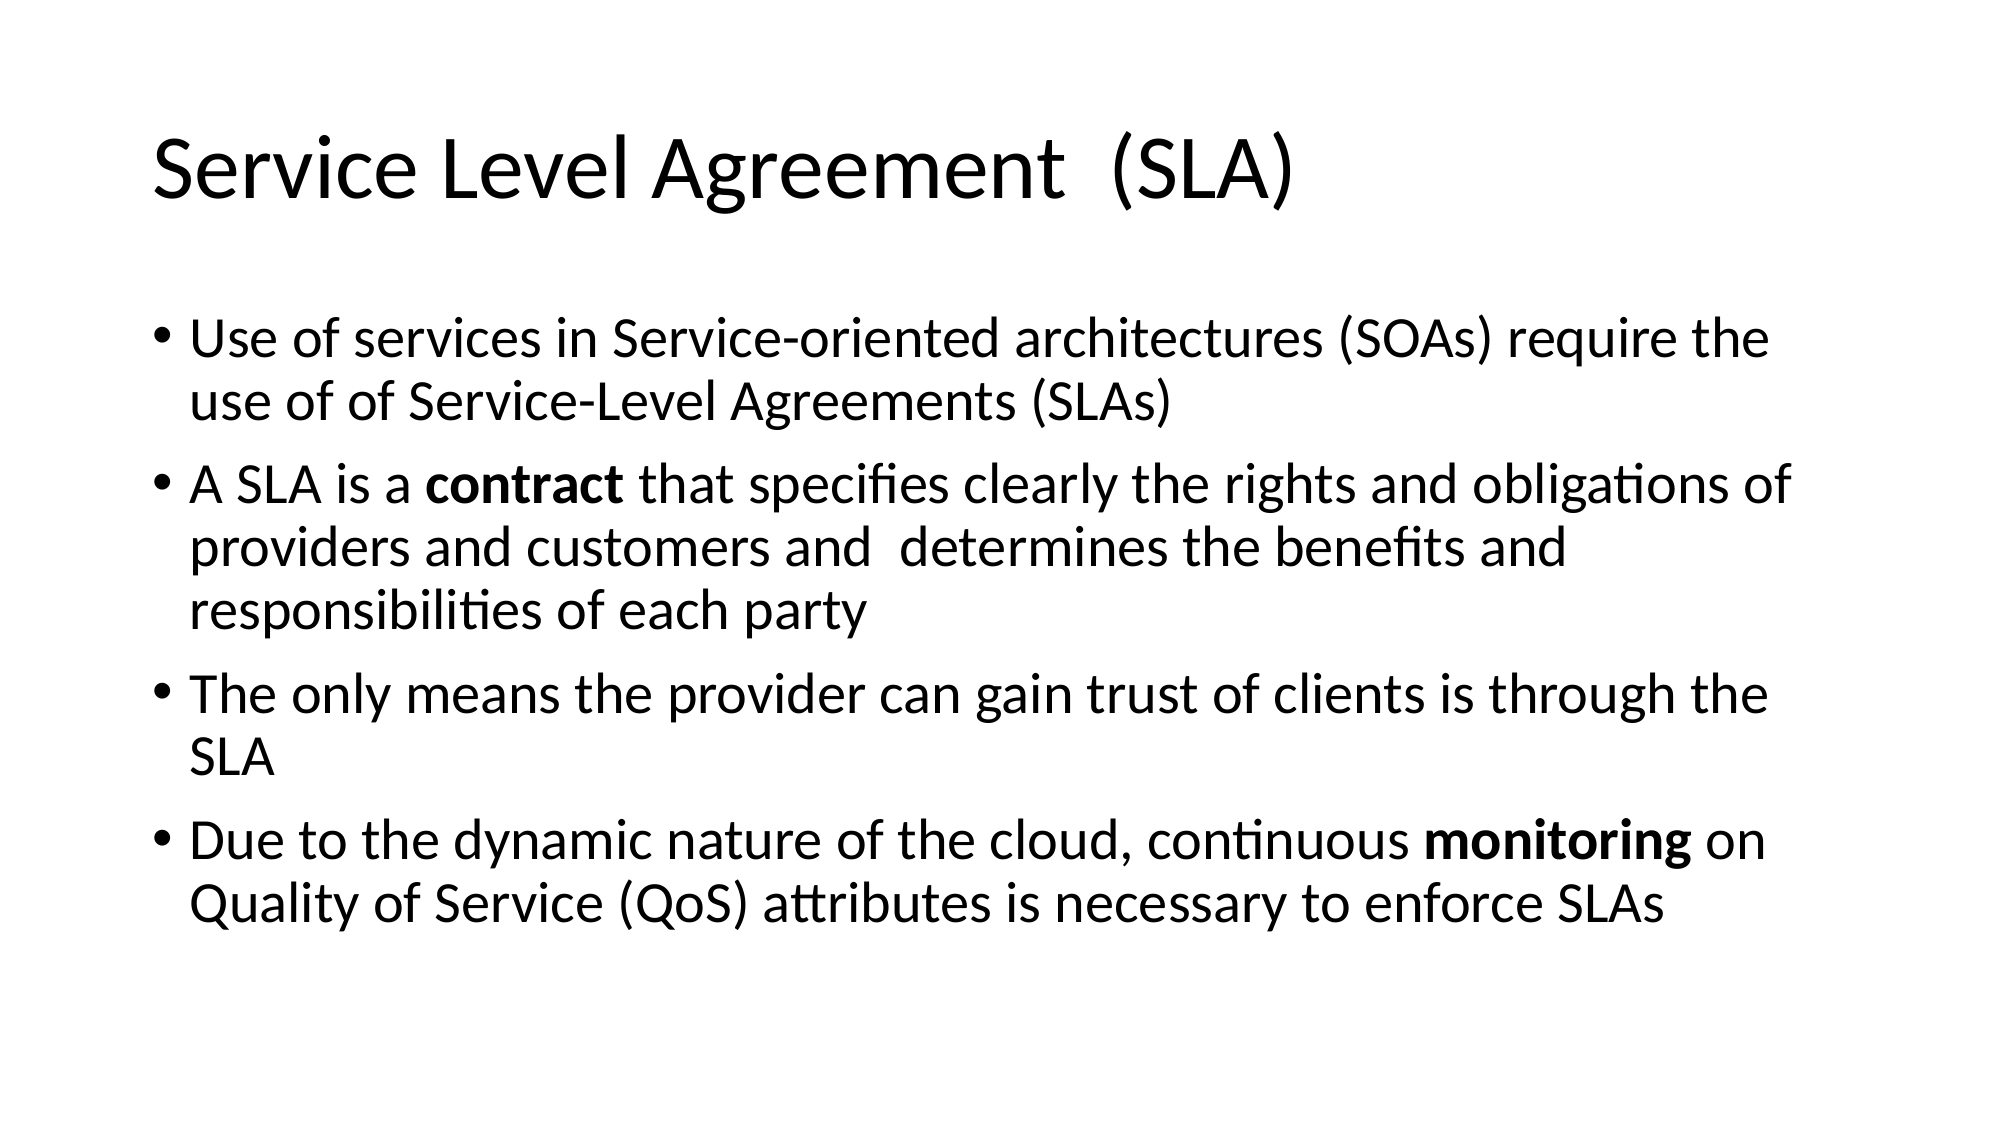

# Service Level Agreement  (SLA)
Use of services in Service-oriented architectures (SOAs) require the use of of Service-Level Agreements (SLAs)
A SLA is a contract that specifies clearly the rights and obligations of providers and customers and  determines the benefits and responsibilities of each party
The only means the provider can gain trust of clients is through the SLA
Due to the dynamic nature of the cloud, continuous monitoring on Quality of Service (QoS) attributes is necessary to enforce SLAs